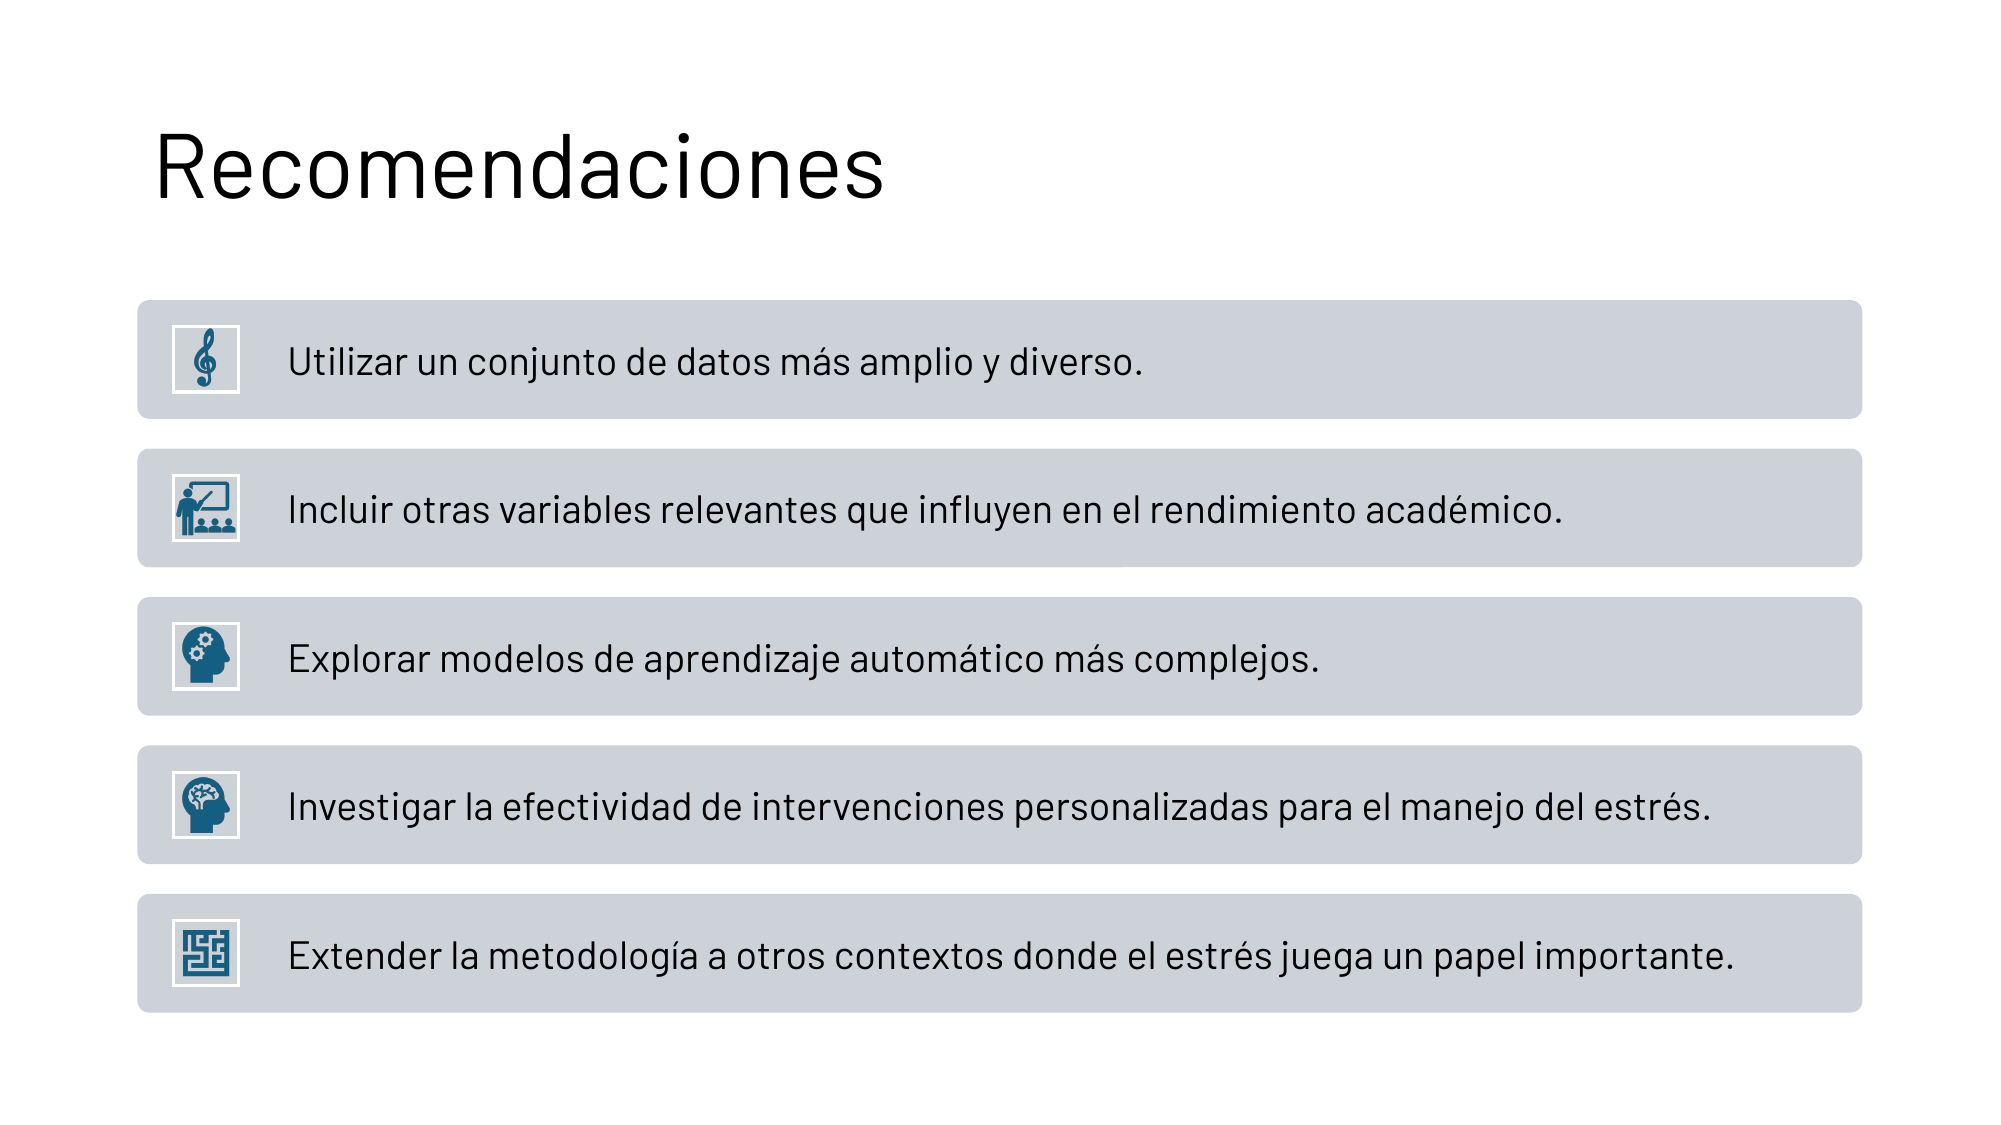

# Recomendaciones
Utilizar un conjunto de datos más amplio y diverso.
Incluir otras variables relevantes que influyen en el rendimiento académico.
Explorar modelos de aprendizaje automático más complejos.
Investigar la efectividad de intervenciones personalizadas para el manejo del estrés.
Extender la metodología a otros contextos donde el estrés juega un papel importante.